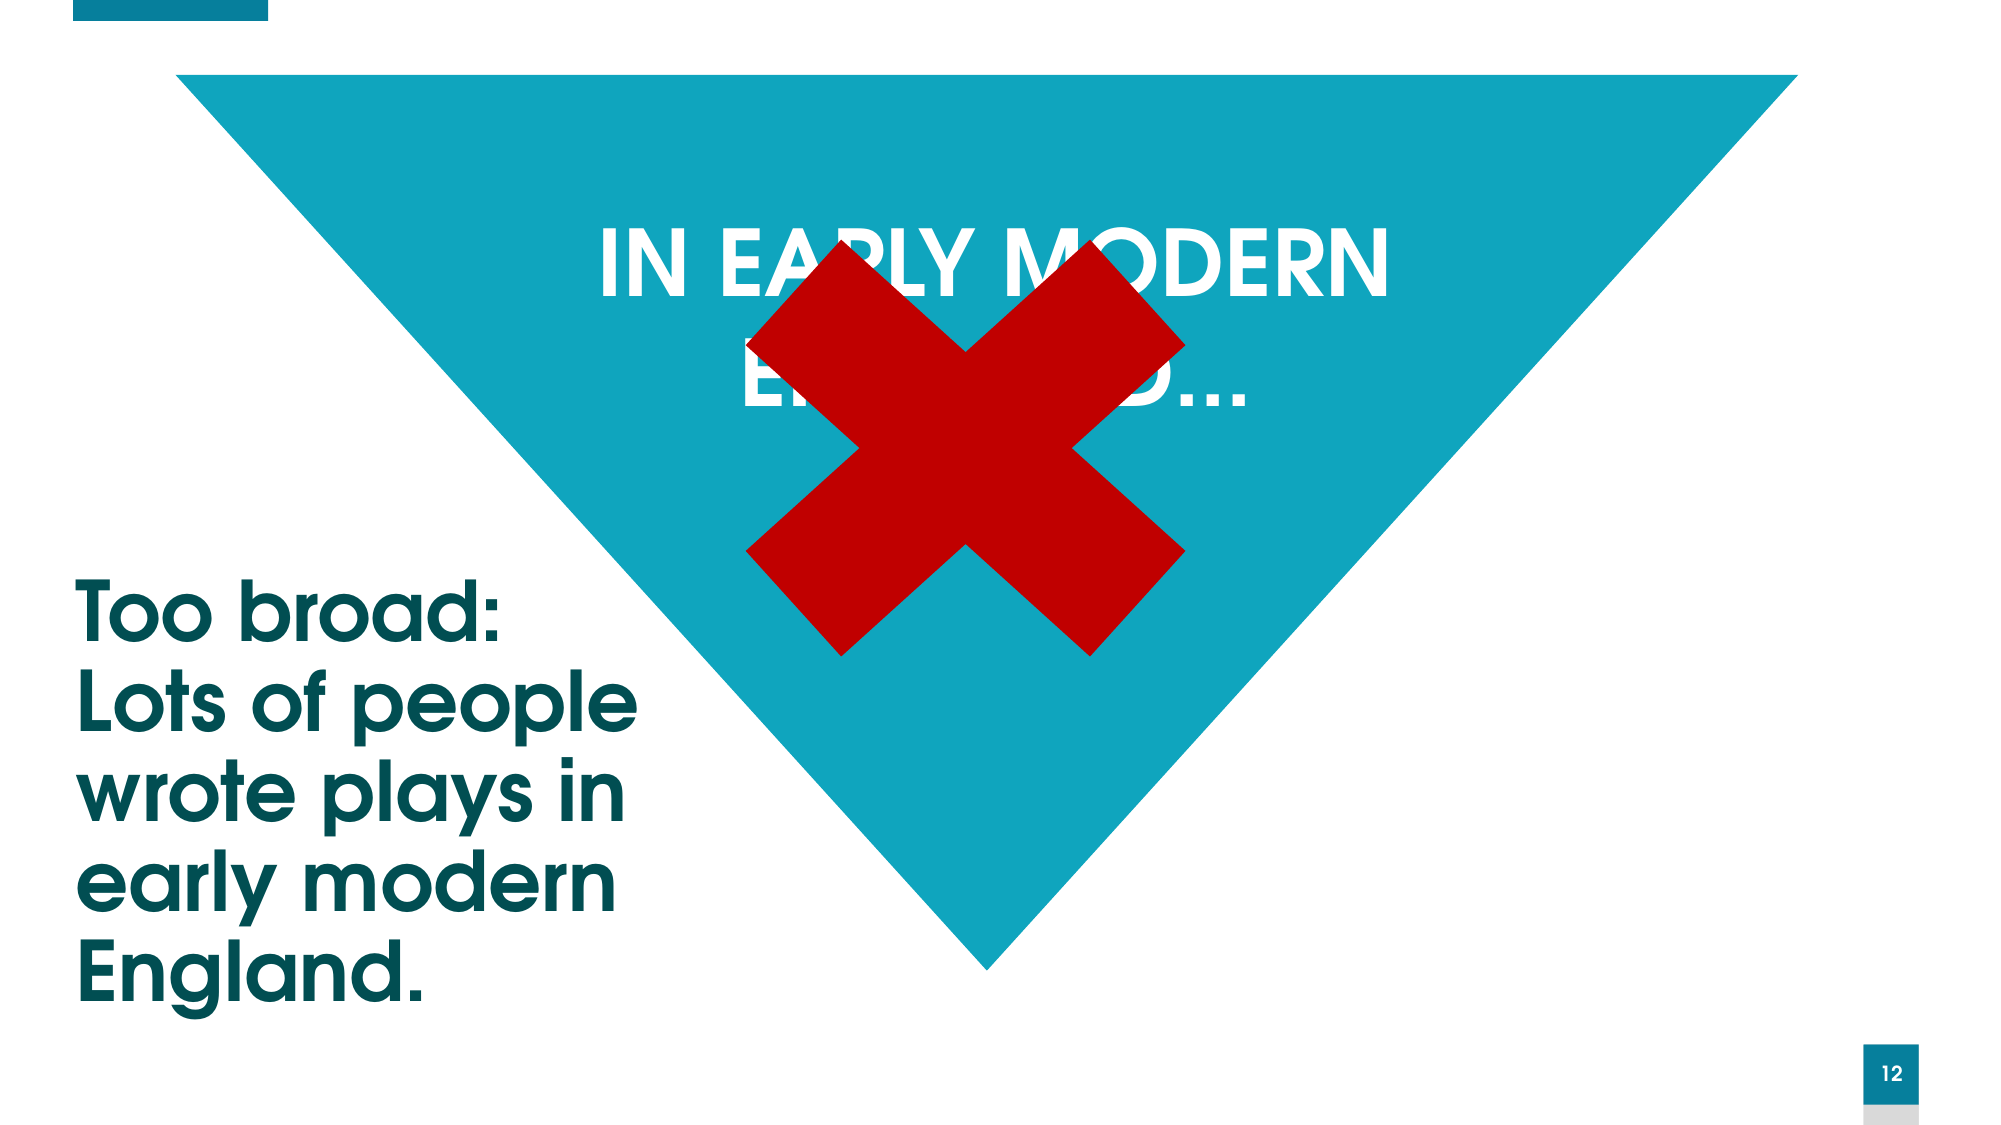

IN EARLY MODERN ENGLAND...
Too broad:
Lots of people wrote plays in early modern England.